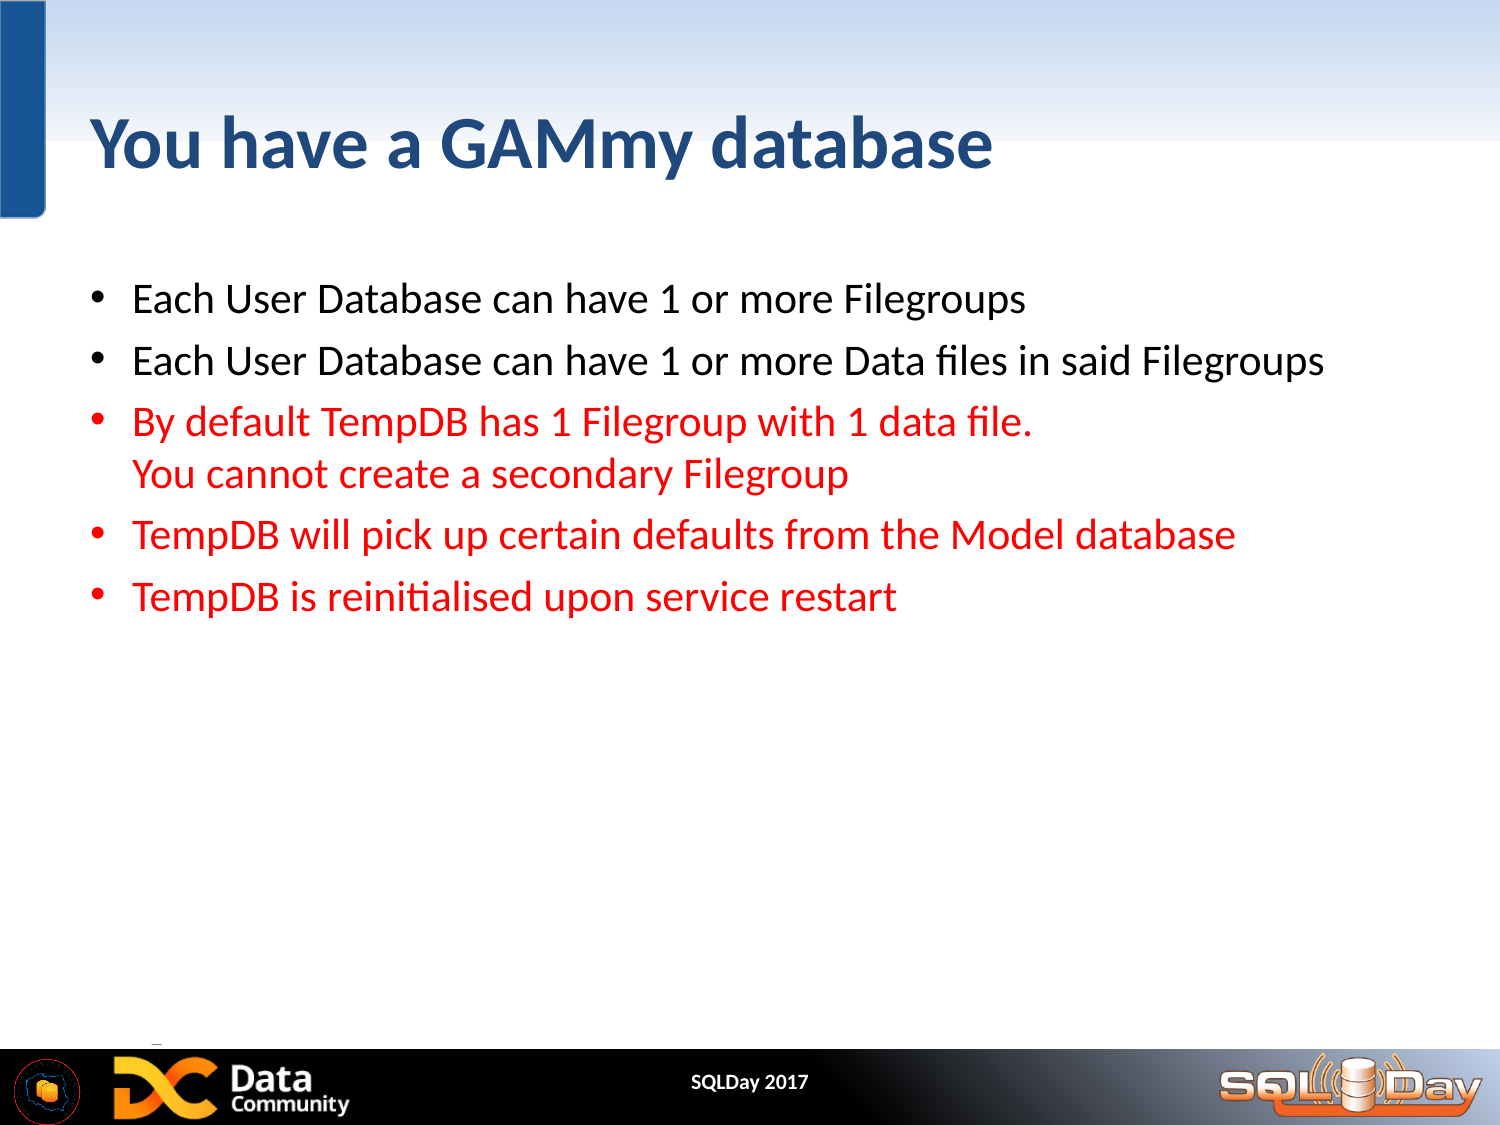

# You have a GAMmy database
Each User Database can have 1 or more Filegroups
Each User Database can have 1 or more Data files in said Filegroups
By default TempDB has 1 Filegroup with 1 data file.
You cannot create a secondary Filegroup
TempDB will pick up certain defaults from the Model database
TempDB is reinitialised upon service restart